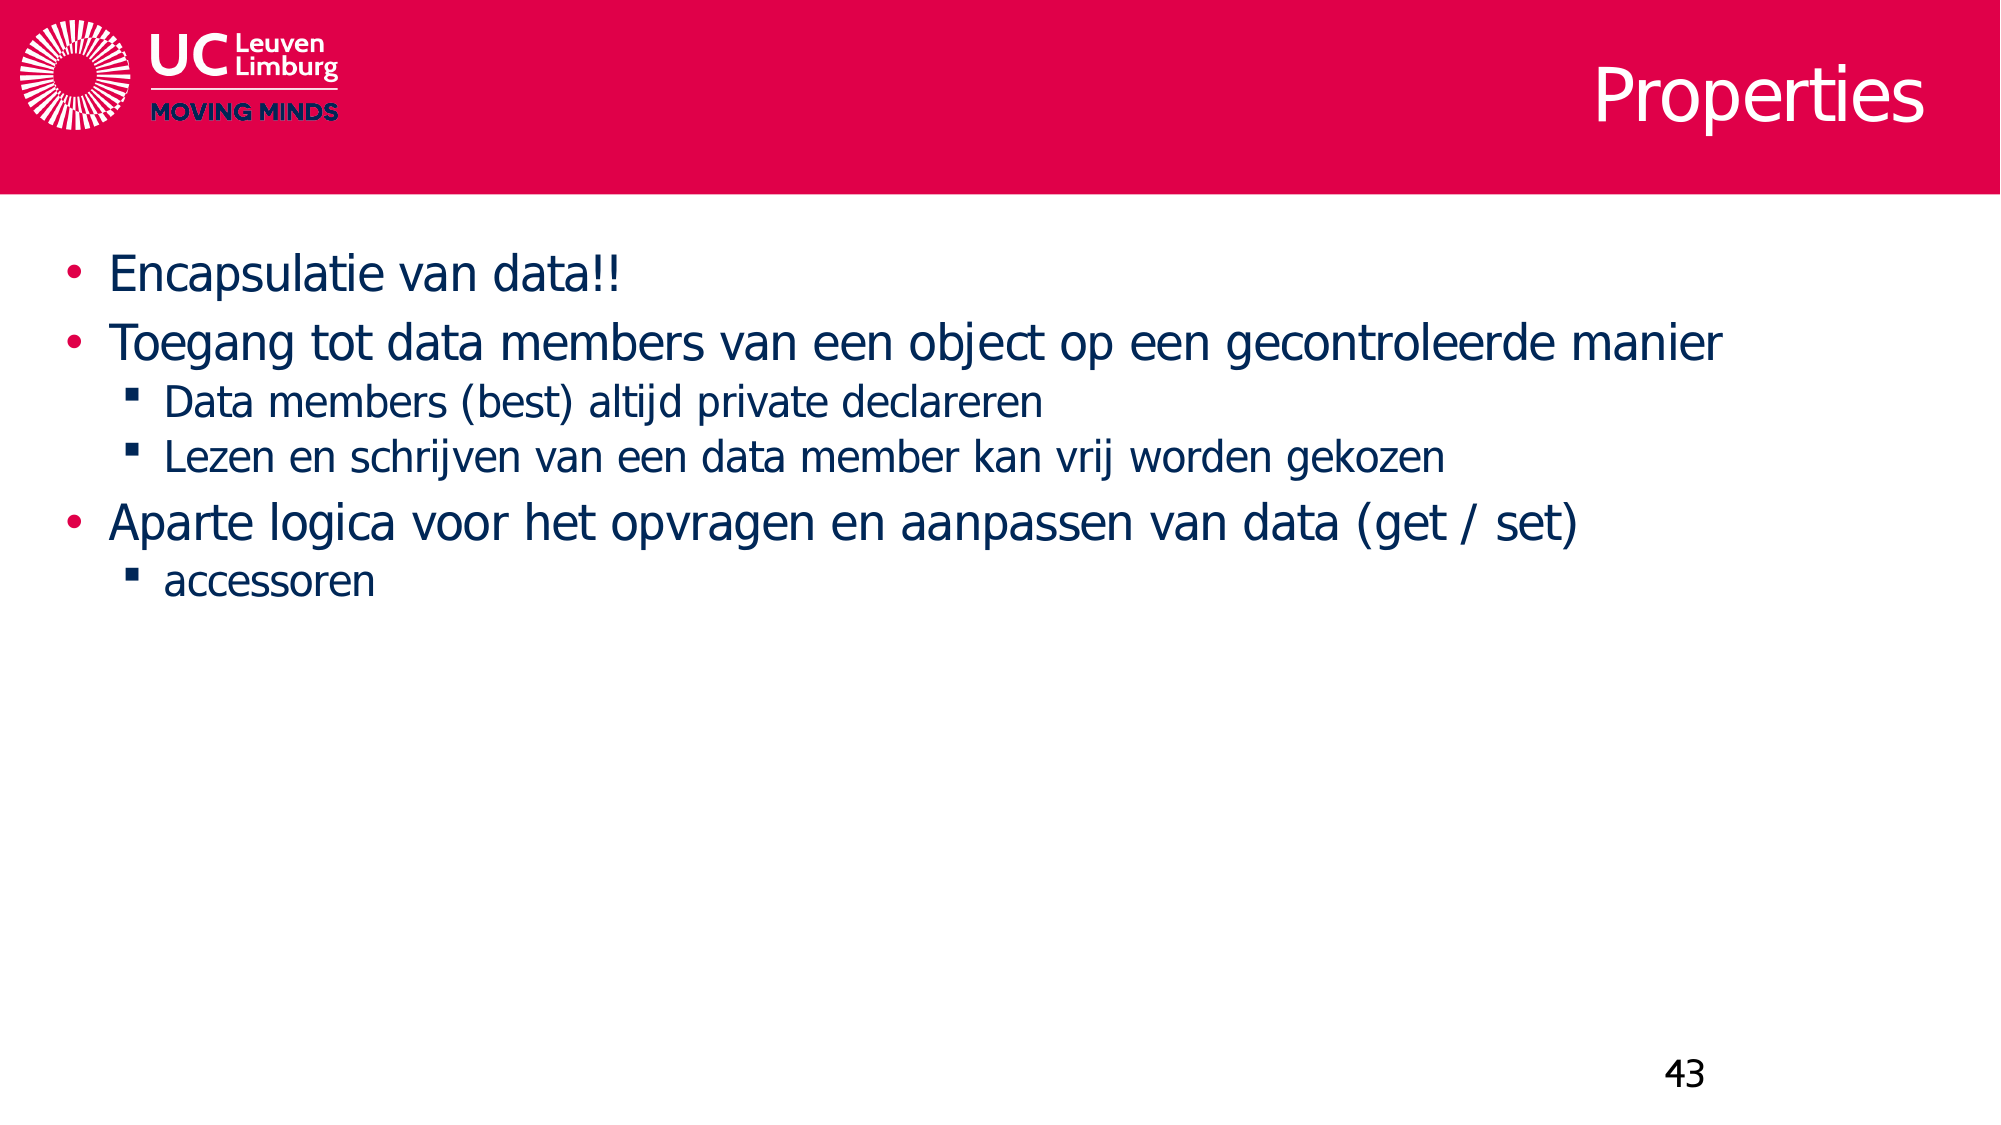

# Properties
Encapsulatie van data!!
Toegang tot data members van een object op een gecontroleerde manier
Data members (best) altijd private declareren
Lezen en schrijven van een data member kan vrij worden gekozen
Aparte logica voor het opvragen en aanpassen van data (get / set)
accessoren

43